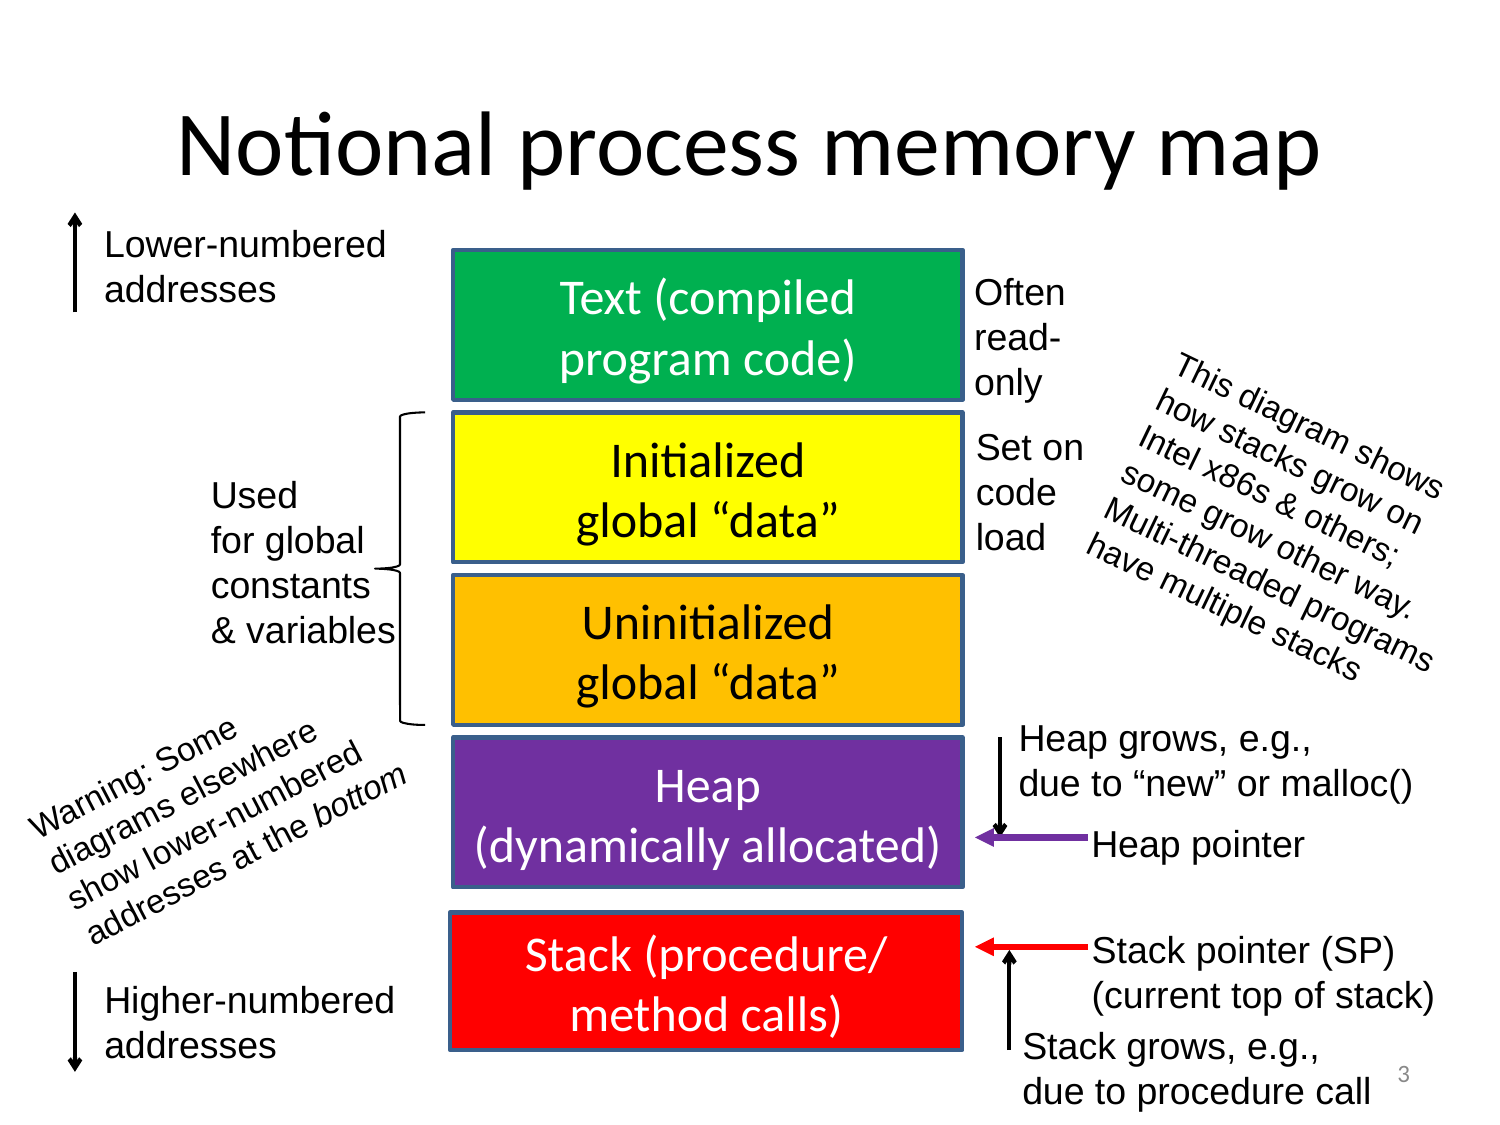

# Notional process memory map
Lower-numbered
addresses
Warning: Some
diagrams elsewhere
show lower-numbered
addresses at the bottom
Higher-numbered
addresses
Text (compiled program code)
Often
read-
only
This diagram shows
how stacks grow on
Intel x86s & others;
some grow other way.
Multi-threaded programs
have multiple stacks
Heap grows, e.g.,
due to “new” or malloc()
Heap
(dynamically allocated)
Heap pointer
Stack (procedure/ method calls)
Stack pointer (SP)
(current top of stack)
Stack grows, e.g.,
due to procedure call

Initialized
global “data”
Set on
code
load
Used
for global
constants
& variables
Uninitialized
global “data”
3